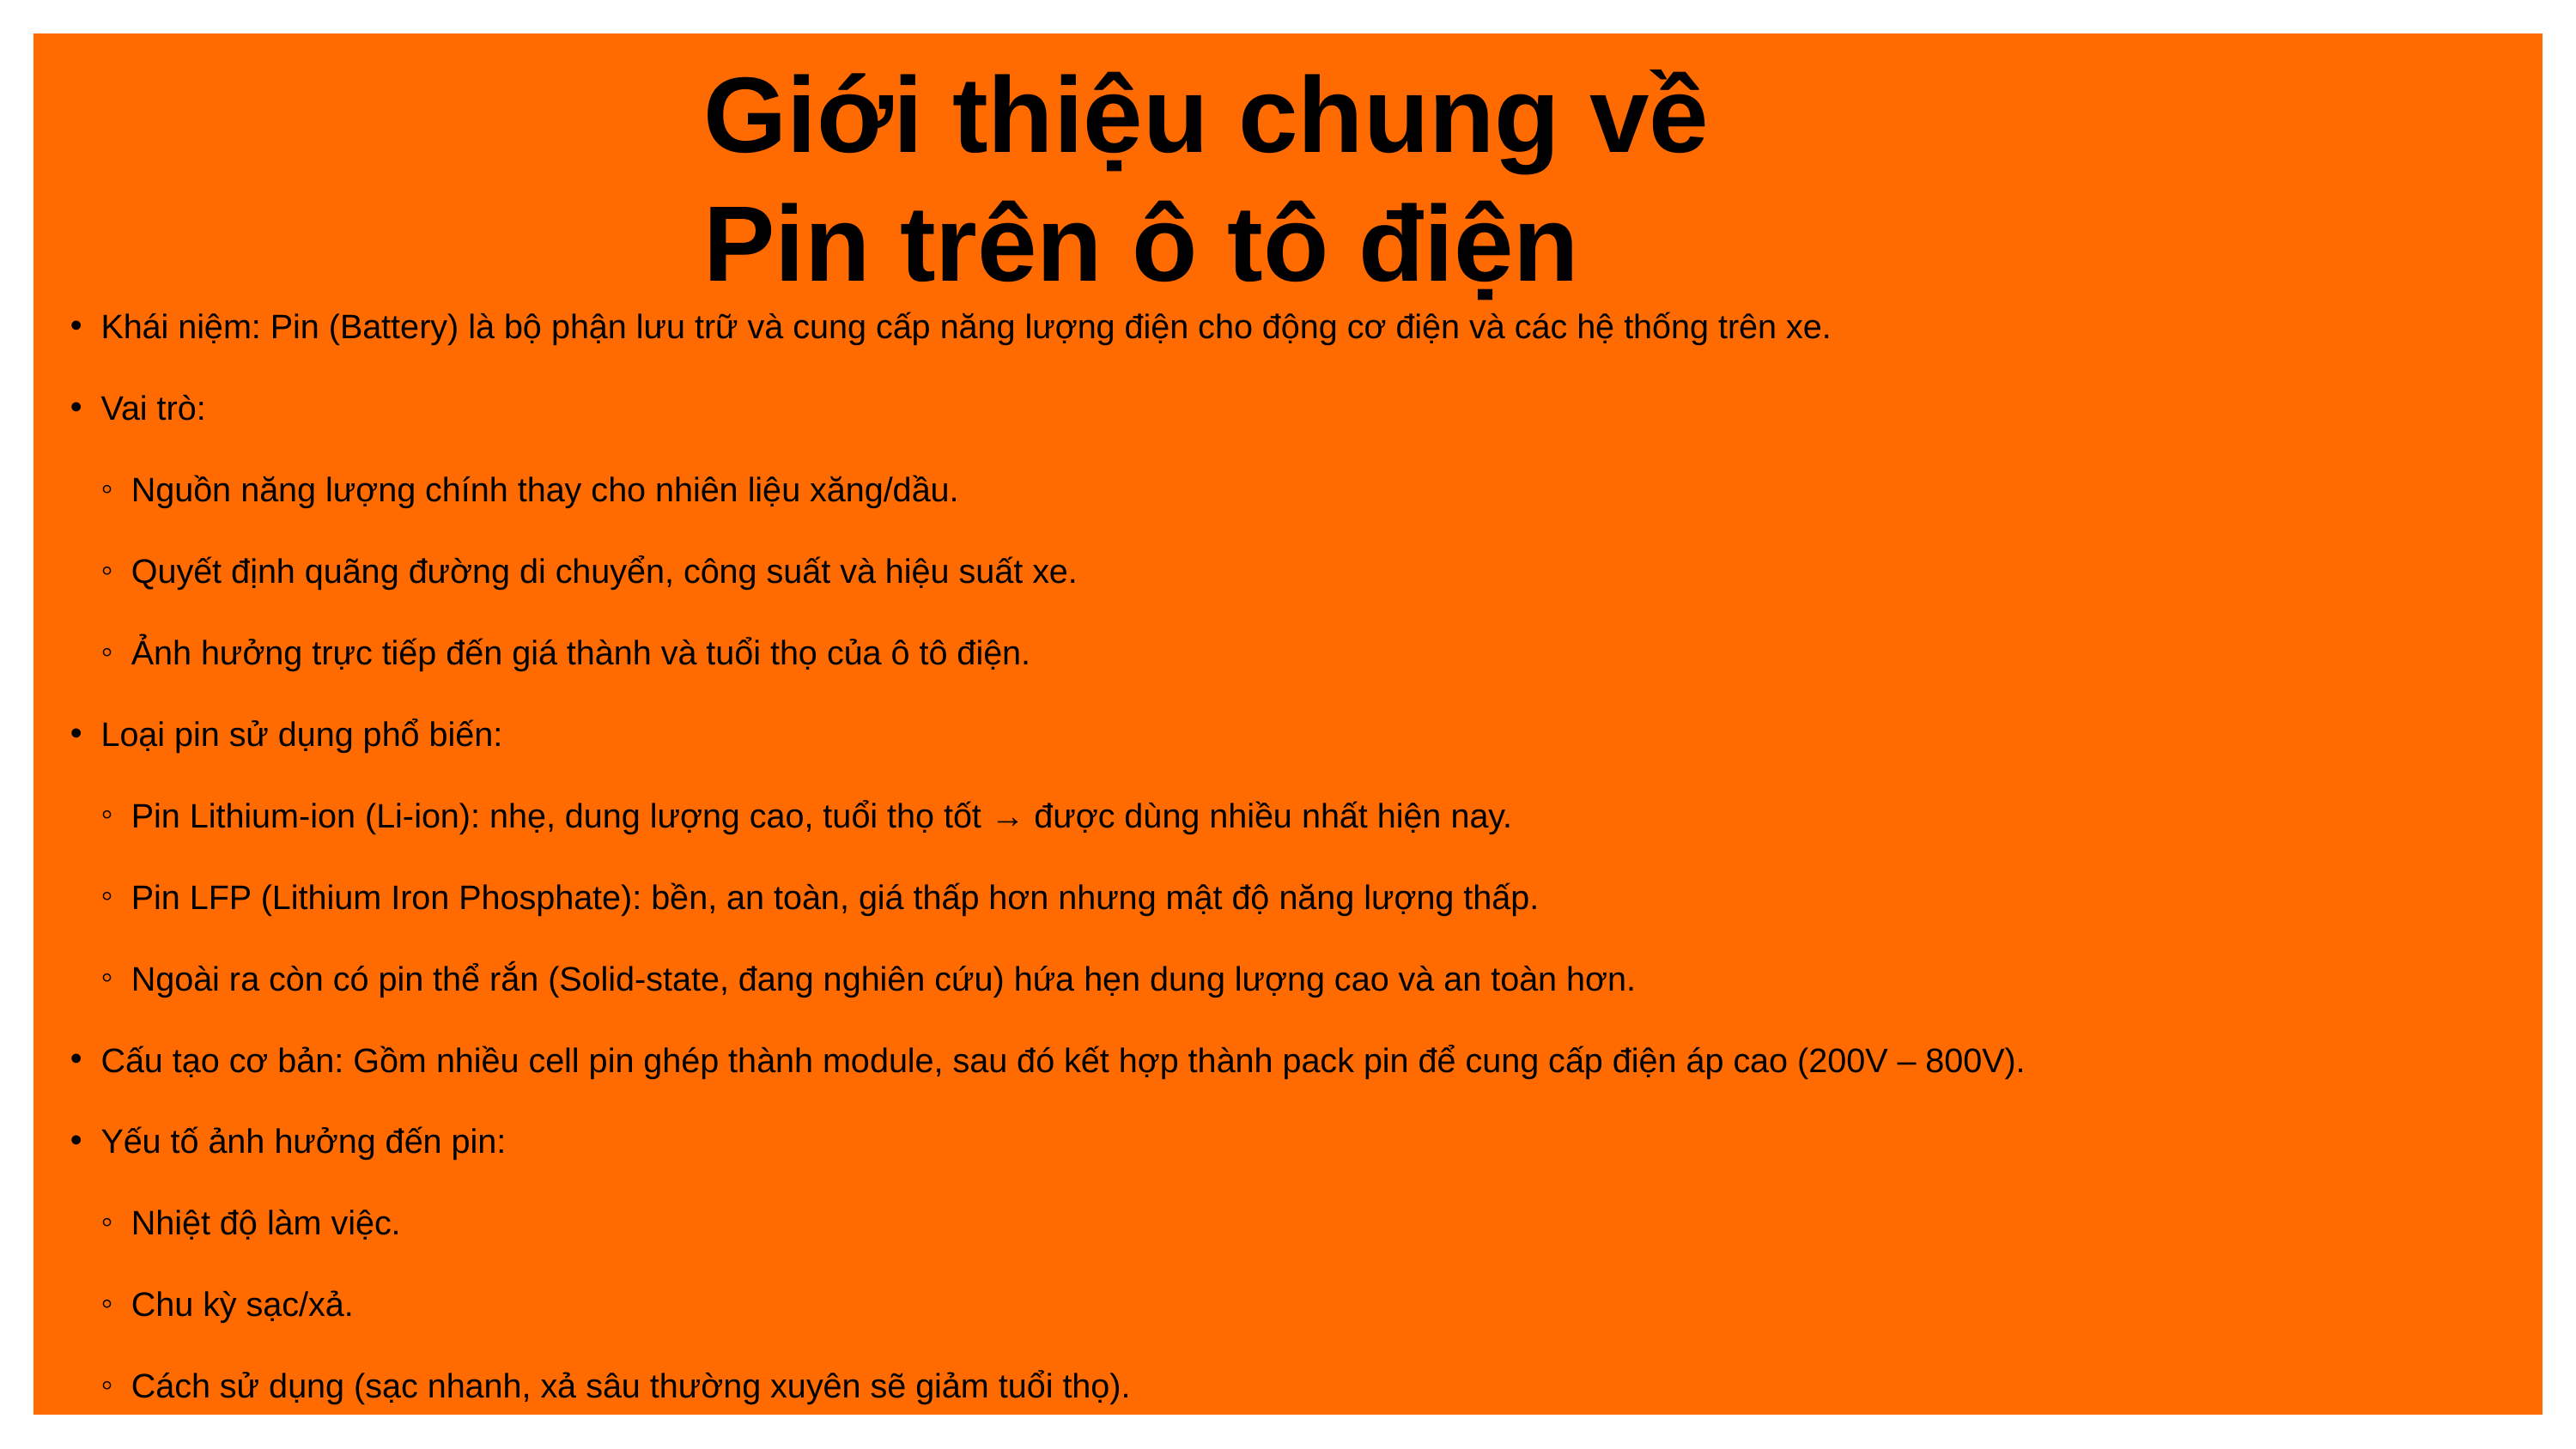

Giới thiệu chung về Pin trên ô tô điện
Khái niệm: Pin (Battery) là bộ phận lưu trữ và cung cấp năng lượng điện cho động cơ điện và các hệ thống trên xe.

Vai trò:

Nguồn năng lượng chính thay cho nhiên liệu xăng/dầu.

Quyết định quãng đường di chuyển, công suất và hiệu suất xe.

Ảnh hưởng trực tiếp đến giá thành và tuổi thọ của ô tô điện.

Loại pin sử dụng phổ biến:

Pin Lithium-ion (Li-ion): nhẹ, dung lượng cao, tuổi thọ tốt → được dùng nhiều nhất hiện nay.

Pin LFP (Lithium Iron Phosphate): bền, an toàn, giá thấp hơn nhưng mật độ năng lượng thấp.

Ngoài ra còn có pin thể rắn (Solid-state, đang nghiên cứu) hứa hẹn dung lượng cao và an toàn hơn.

Cấu tạo cơ bản: Gồm nhiều cell pin ghép thành module, sau đó kết hợp thành pack pin để cung cấp điện áp cao (200V – 800V).

Yếu tố ảnh hưởng đến pin:

Nhiệt độ làm việc.

Chu kỳ sạc/xả.

Cách sử dụng (sạc nhanh, xả sâu thường xuyên sẽ giảm tuổi thọ).